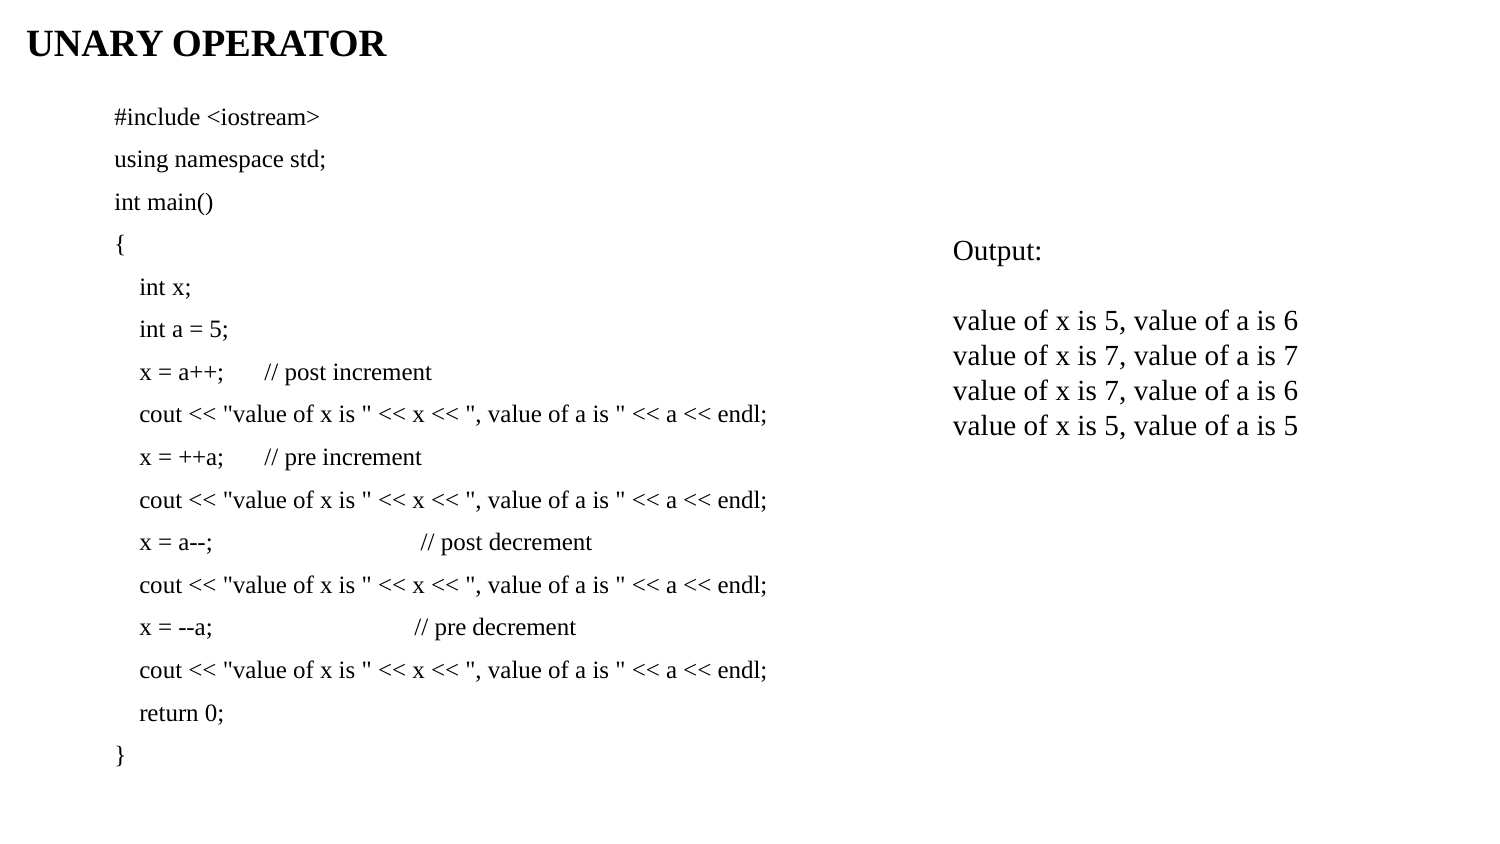

# UNARY OPERATOR
#include <iostream>
using namespace std;
int main()
{
    int x;
    int a = 5;
    x = a++; 	// post increment
    cout << "value of x is " << x << ", value of a is " << a << endl;
    x = ++a; 	// pre increment
    cout << "value of x is " << x << ", value of a is " << a << endl;
    x = a--;		 // post decrement
    cout << "value of x is " << x << ", value of a is " << a << endl;
    x = --a;		// pre decrement
    cout << "value of x is " << x << ", value of a is " << a << endl;
    return 0;
}
Output:

value of x is 5, value of a is 6
value of x is 7, value of a is 7
value of x is 7, value of a is 6
value of x is 5, value of a is 5